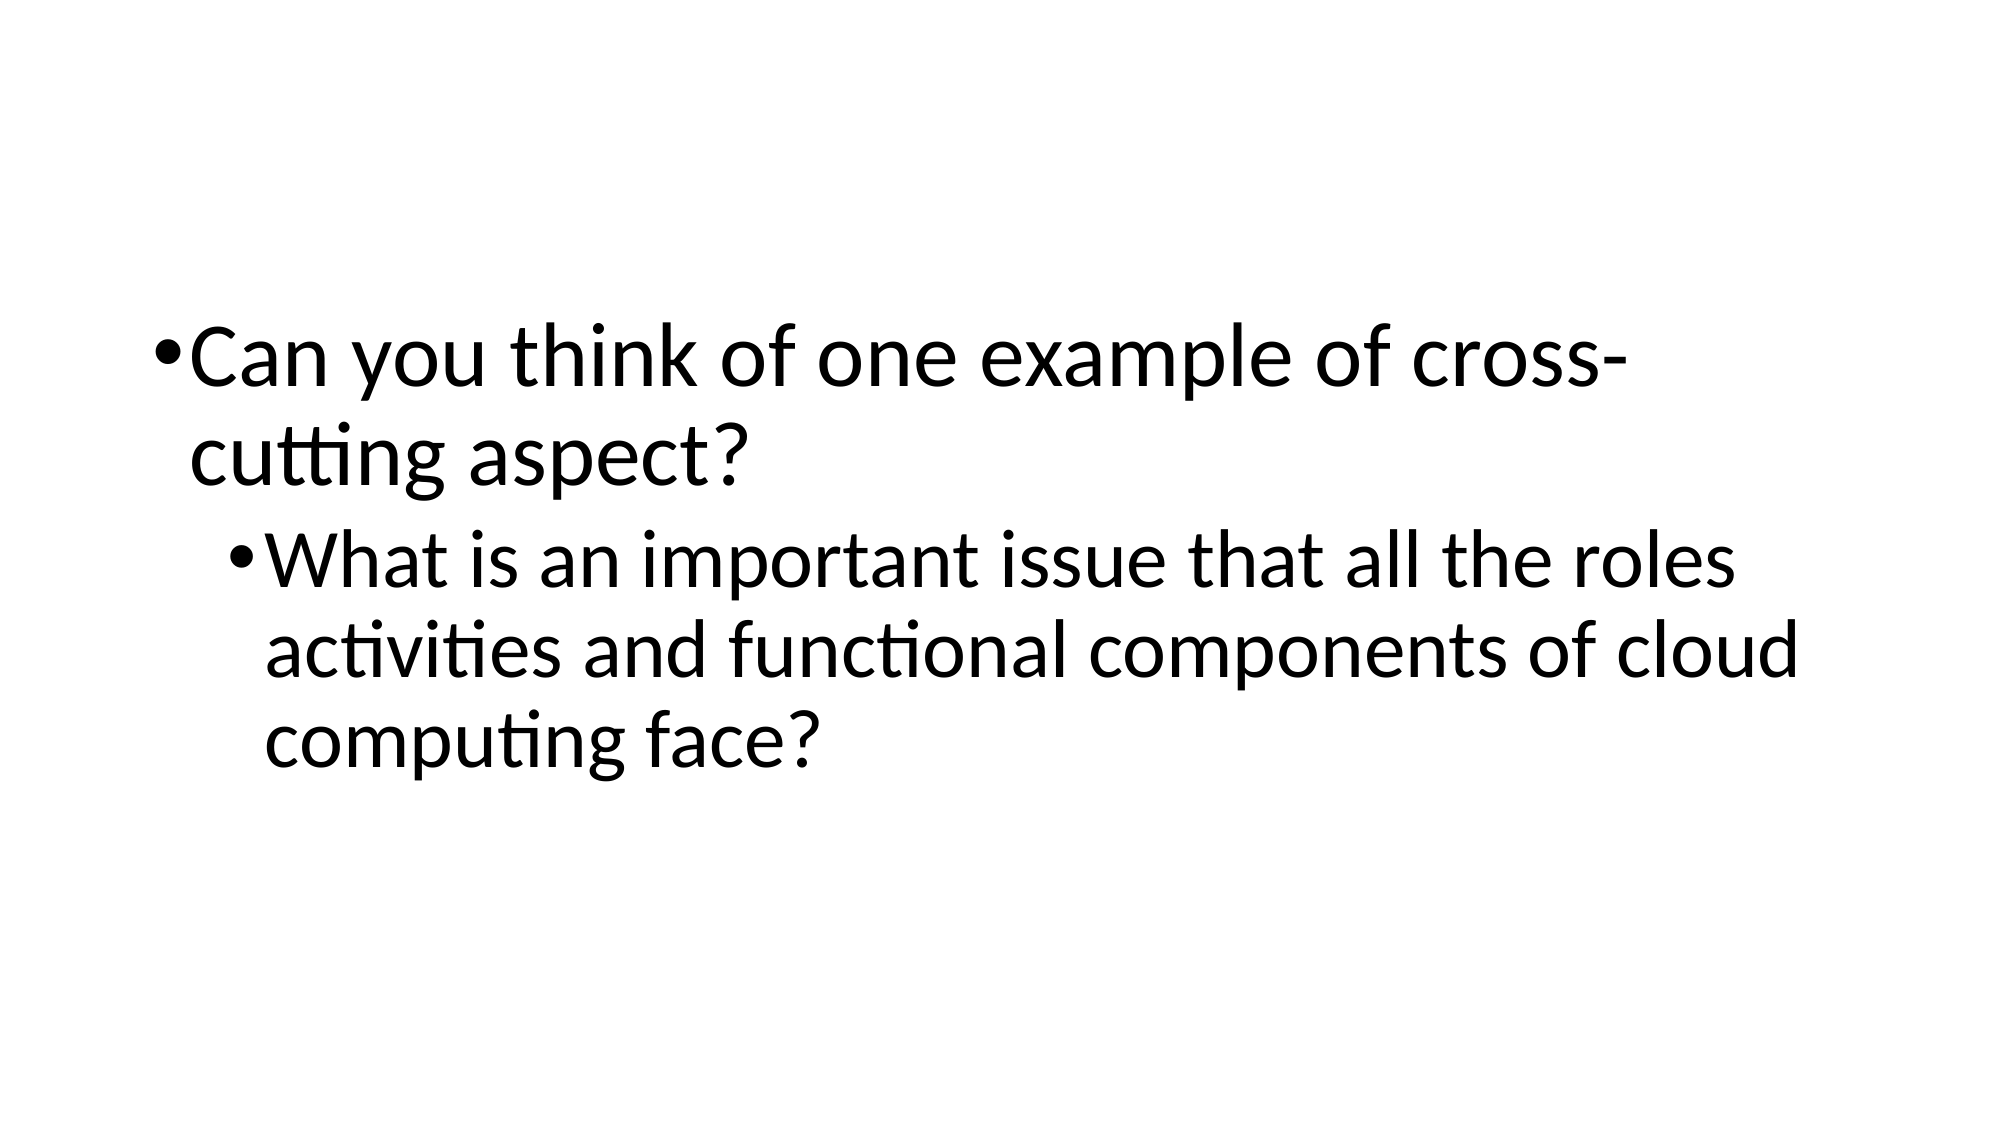

#
Can you think of one example of cross-cutting aspect?
What is an important issue that all the roles activities and functional components of cloud computing face?